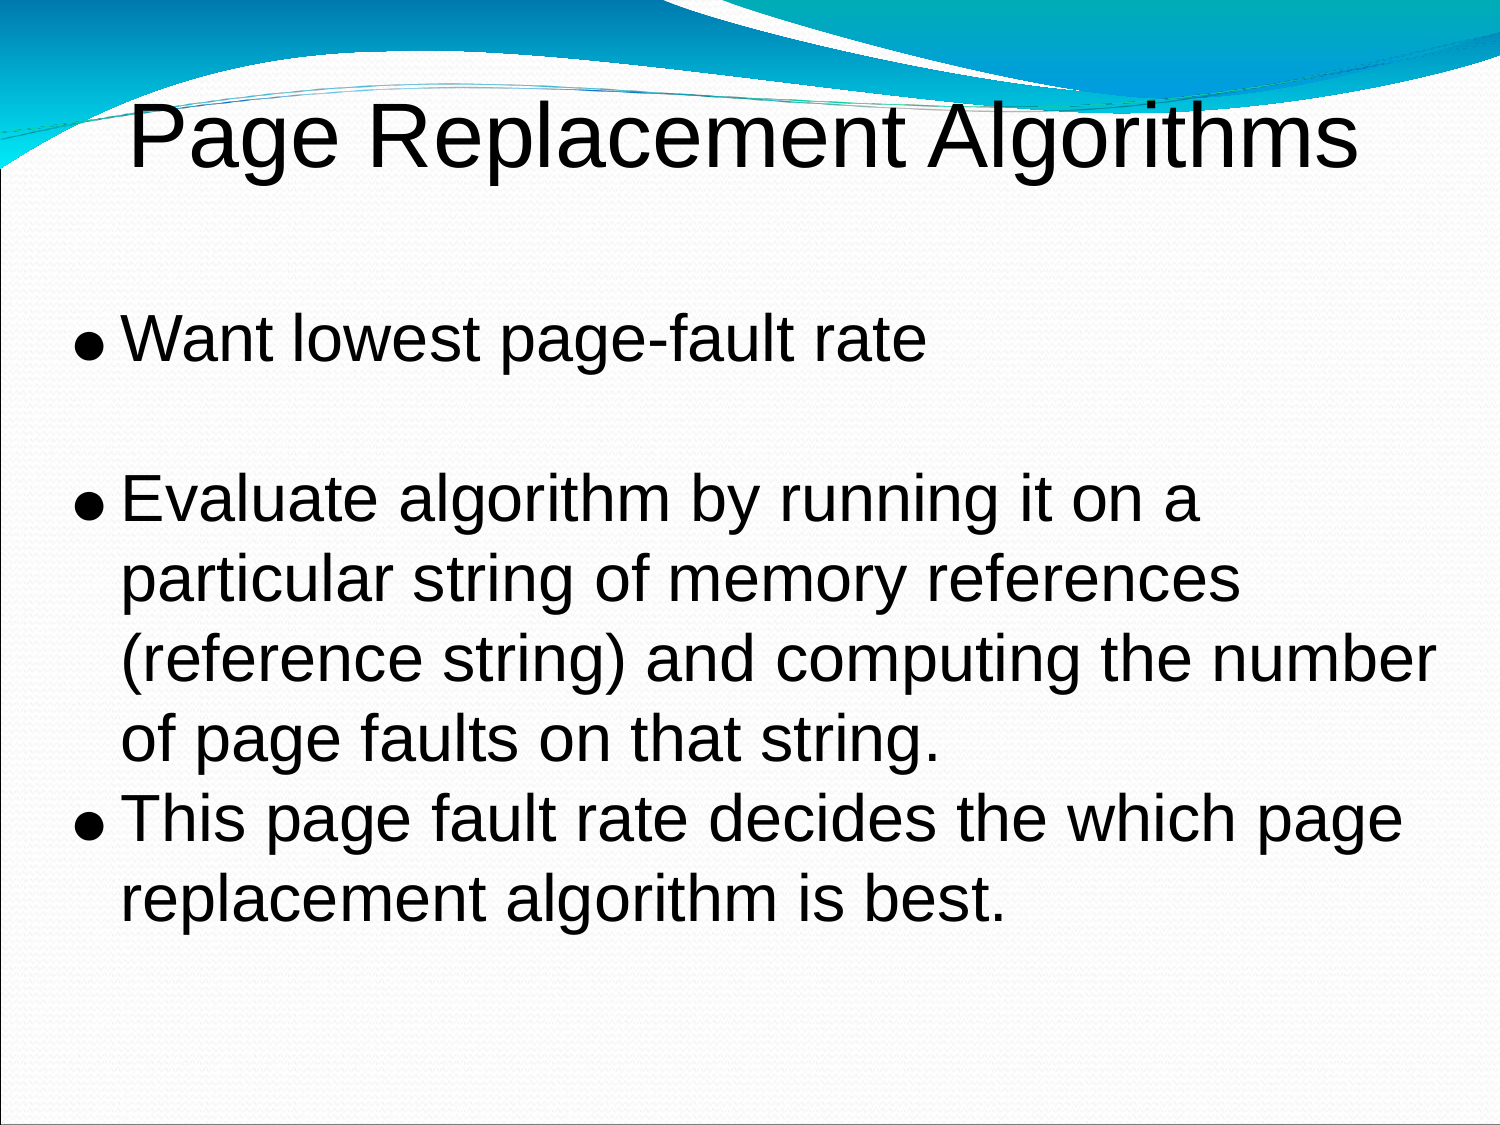

Page Replacement Algorithms
Want lowest page-fault rate

Evaluate algorithm by running it on a particular string of memory references (reference string) and computing the number of page faults on that string.
This page fault rate decides the which page replacement algorithm is best.